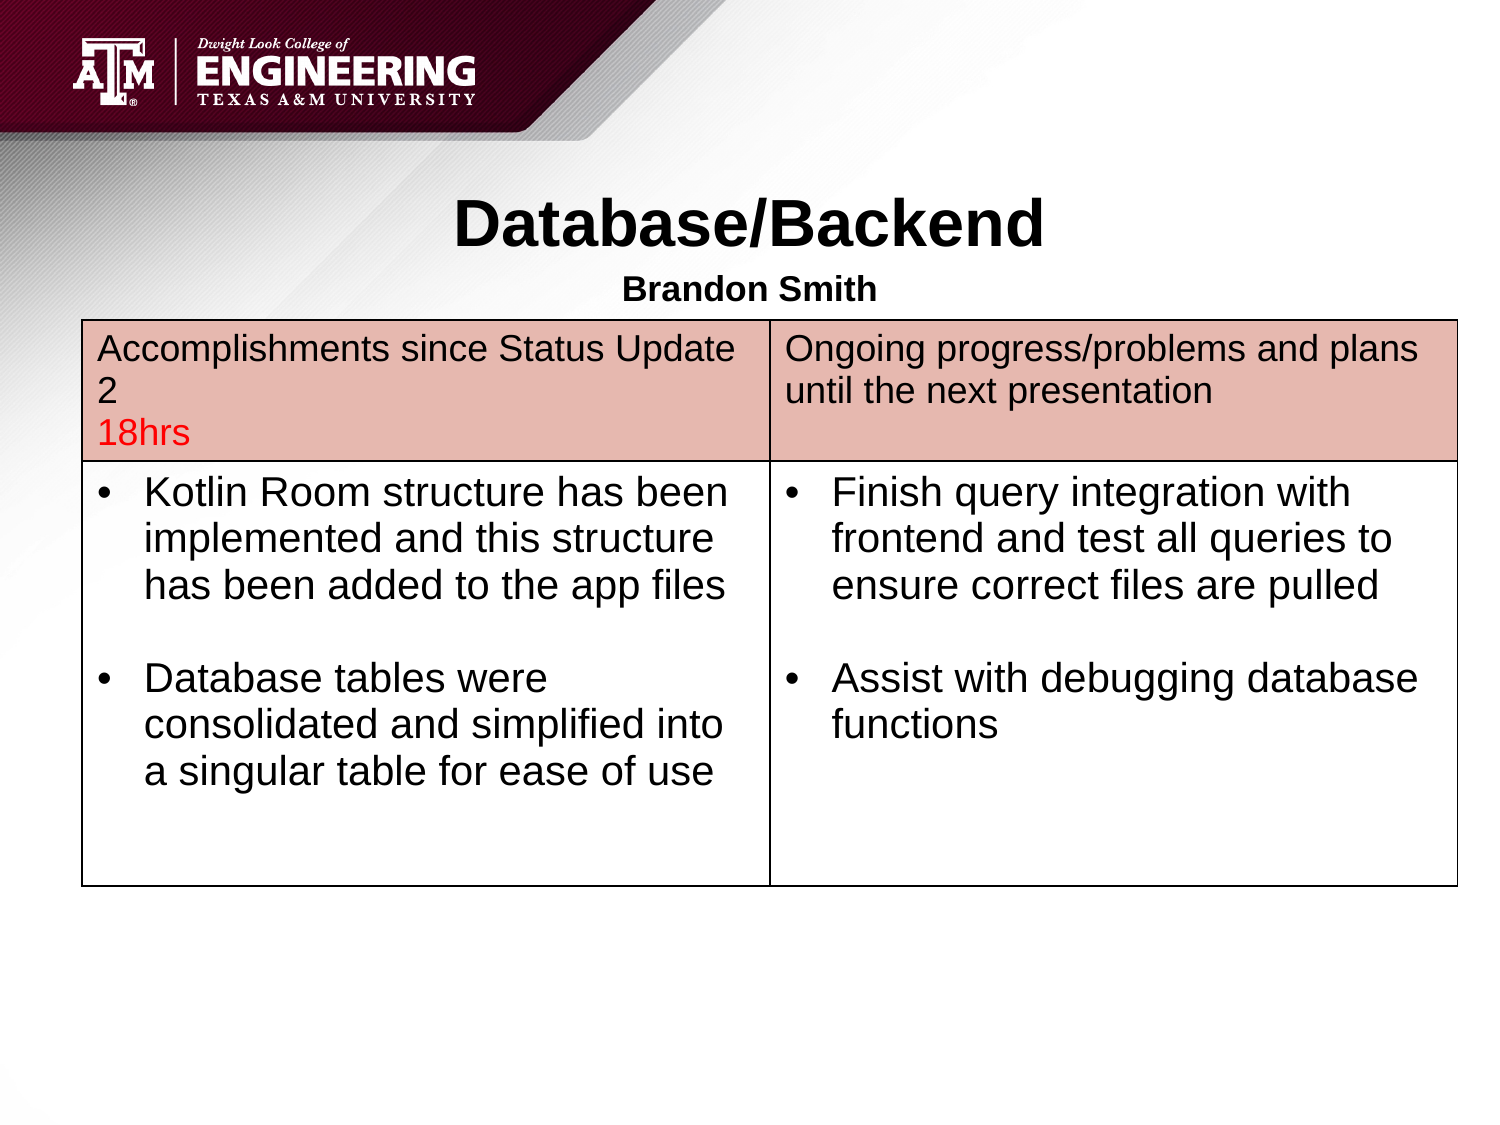

# Database/Backend
Brandon Smith
| Accomplishments since Status Update 2                   18hrs | Ongoing progress/problems and plans until the next presentation |
| --- | --- |
| Kotlin Room structure has been implemented and this structure has been added to the app files Database tables were consolidated and simplified into a singular table for ease of use | Finish query integration with frontend and test all queries to ensure correct files are pulled Assist with debugging database functions |